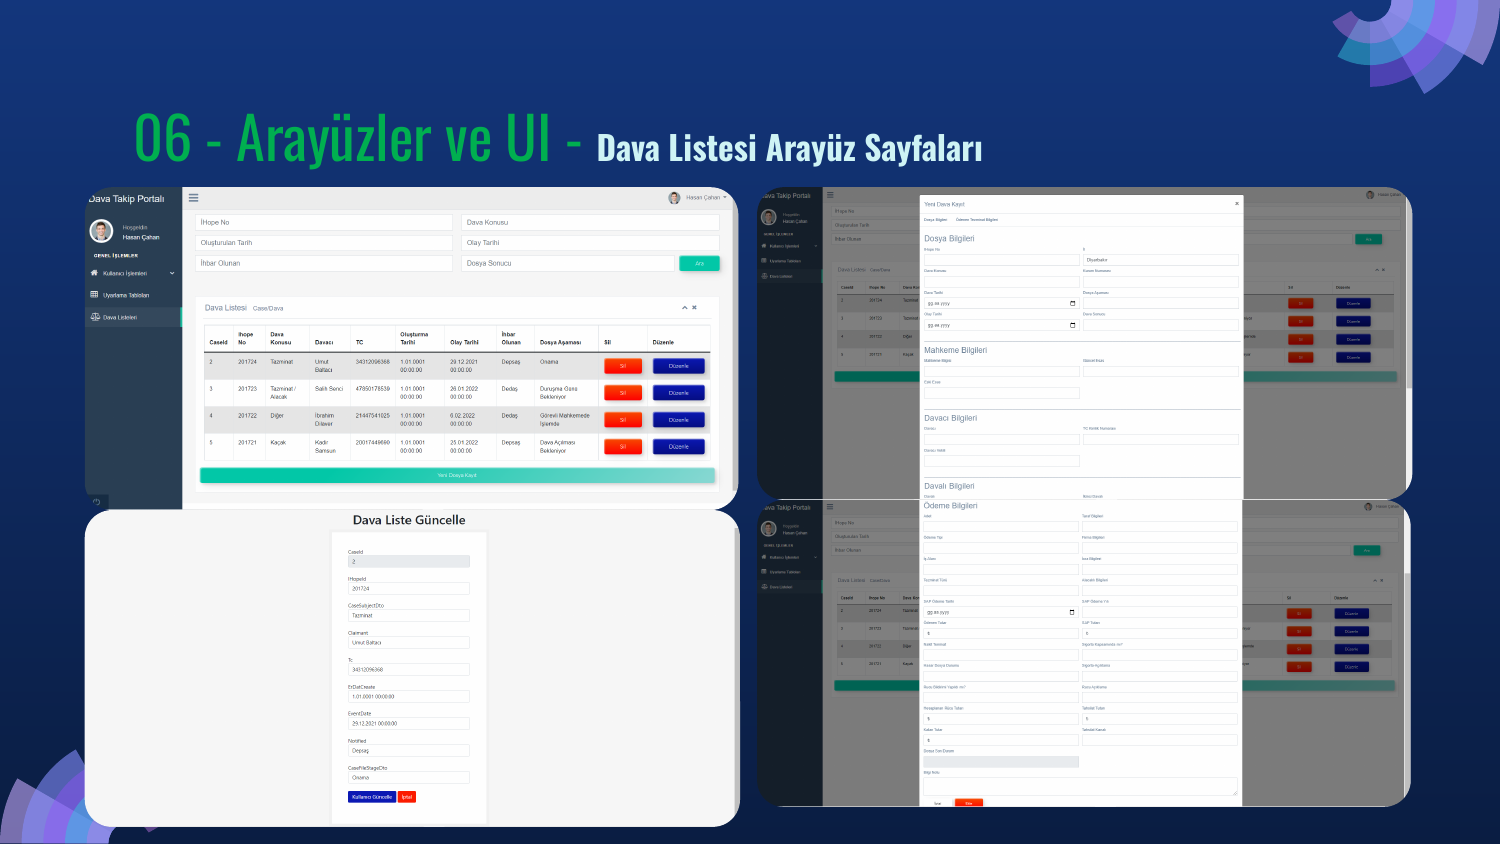

# 06 - Arayüzler ve UI - Dava Listesi Arayüz Sayfaları